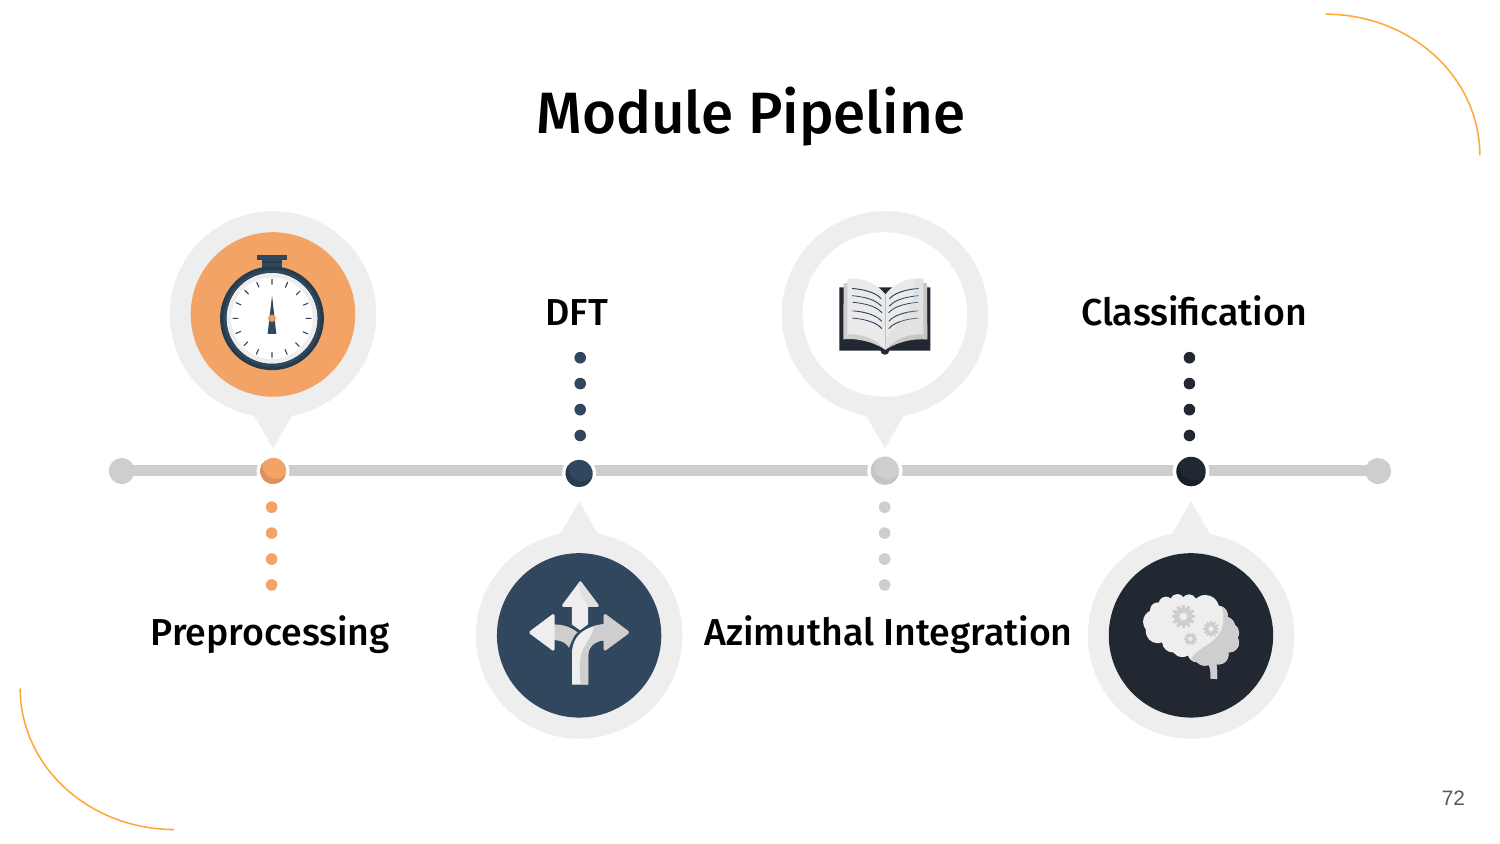

Module Pipeline

Classification
DFT
Azimuthal Integration
Preprocessing
72